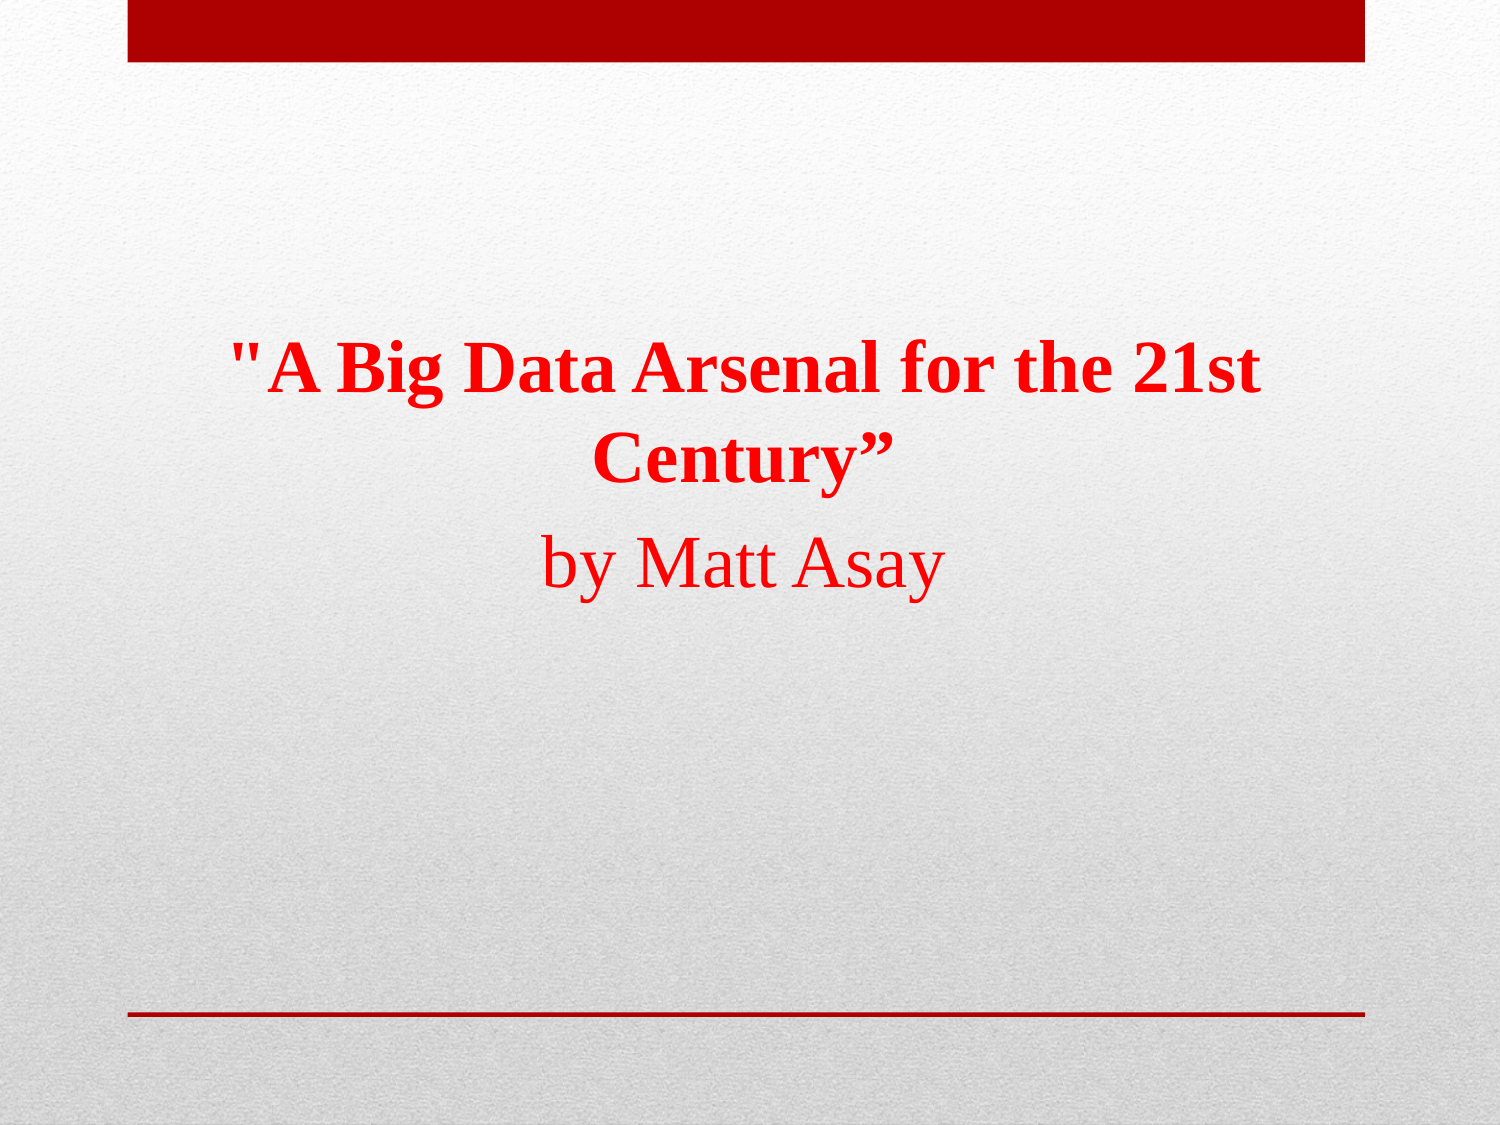

"A Big Data Arsenal for the 21st Century”
by Matt Asay
#